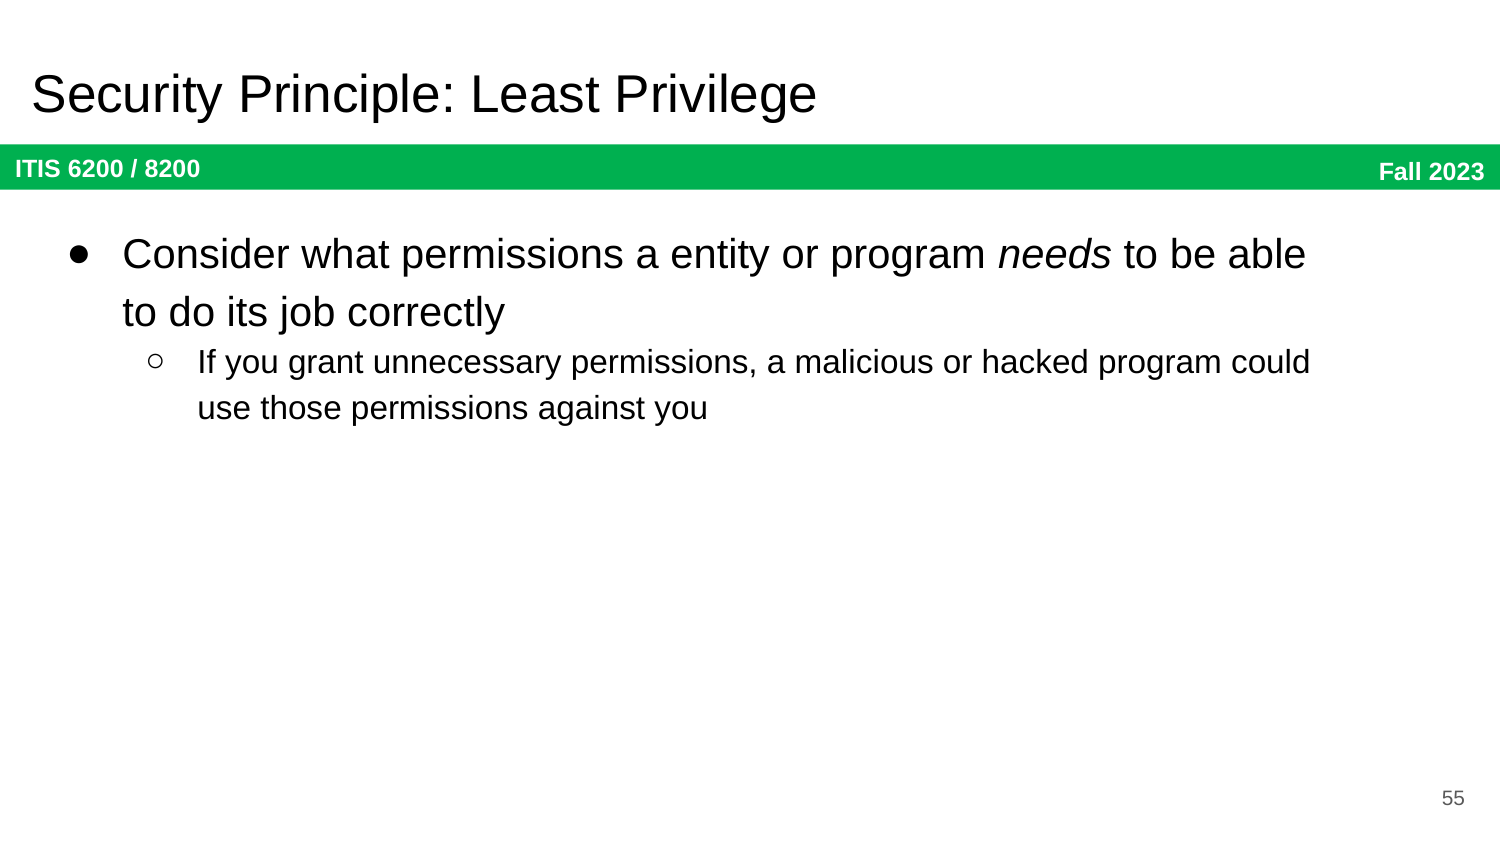

# Security Principle: Least Privilege
Consider what permissions a entity or program needs to be able to do its job correctly
If you grant unnecessary permissions, a malicious or hacked program could use those permissions against you
55